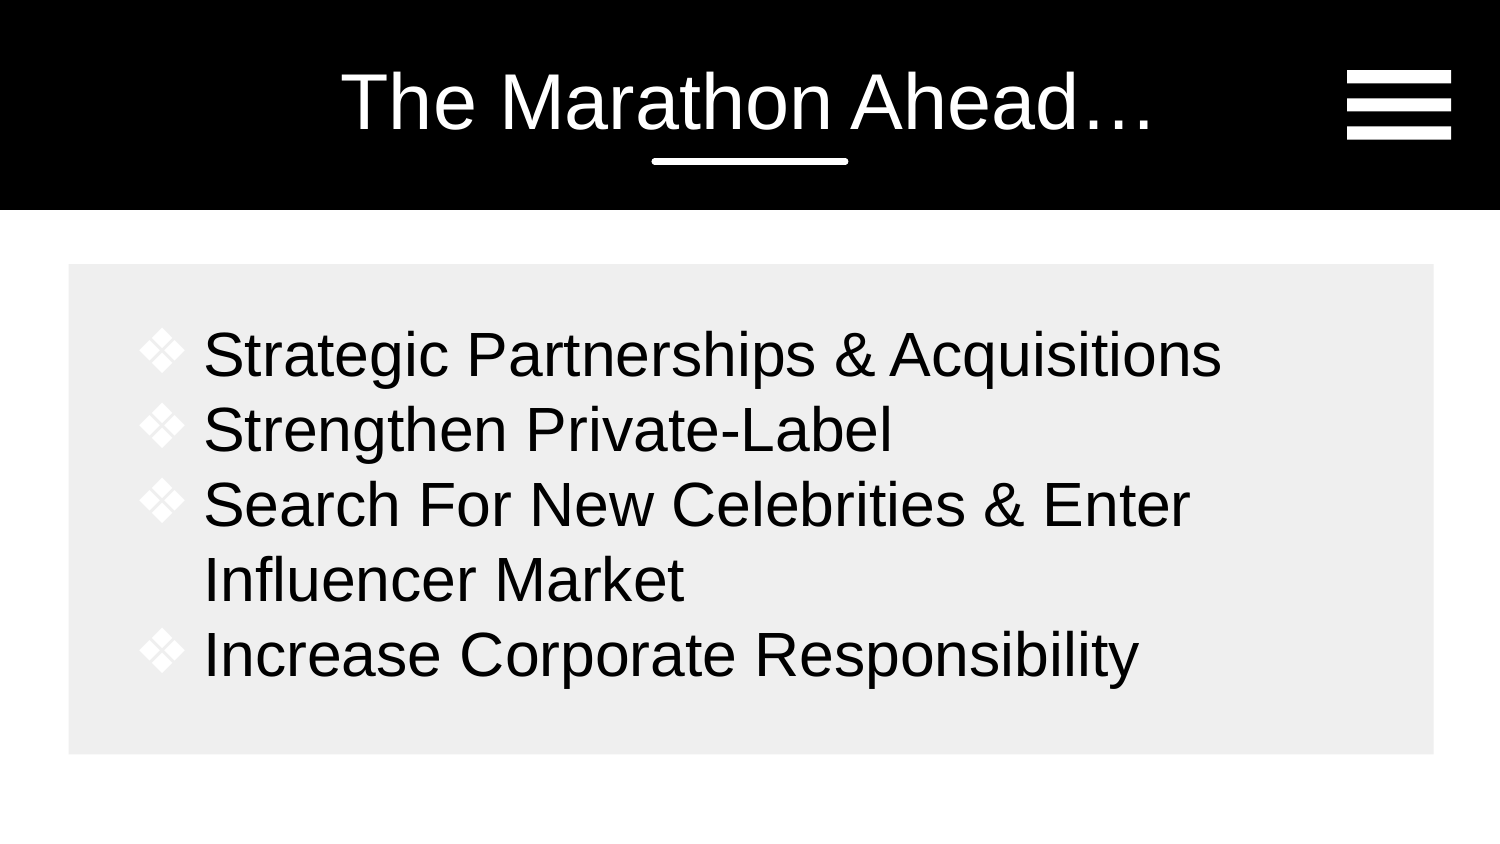

The Marathon Ahead…
# Strategic Partnerships & Acquisitions
Strengthen Private-Label
Search For New Celebrities & Enter Influencer Market
Increase Corporate Responsibility